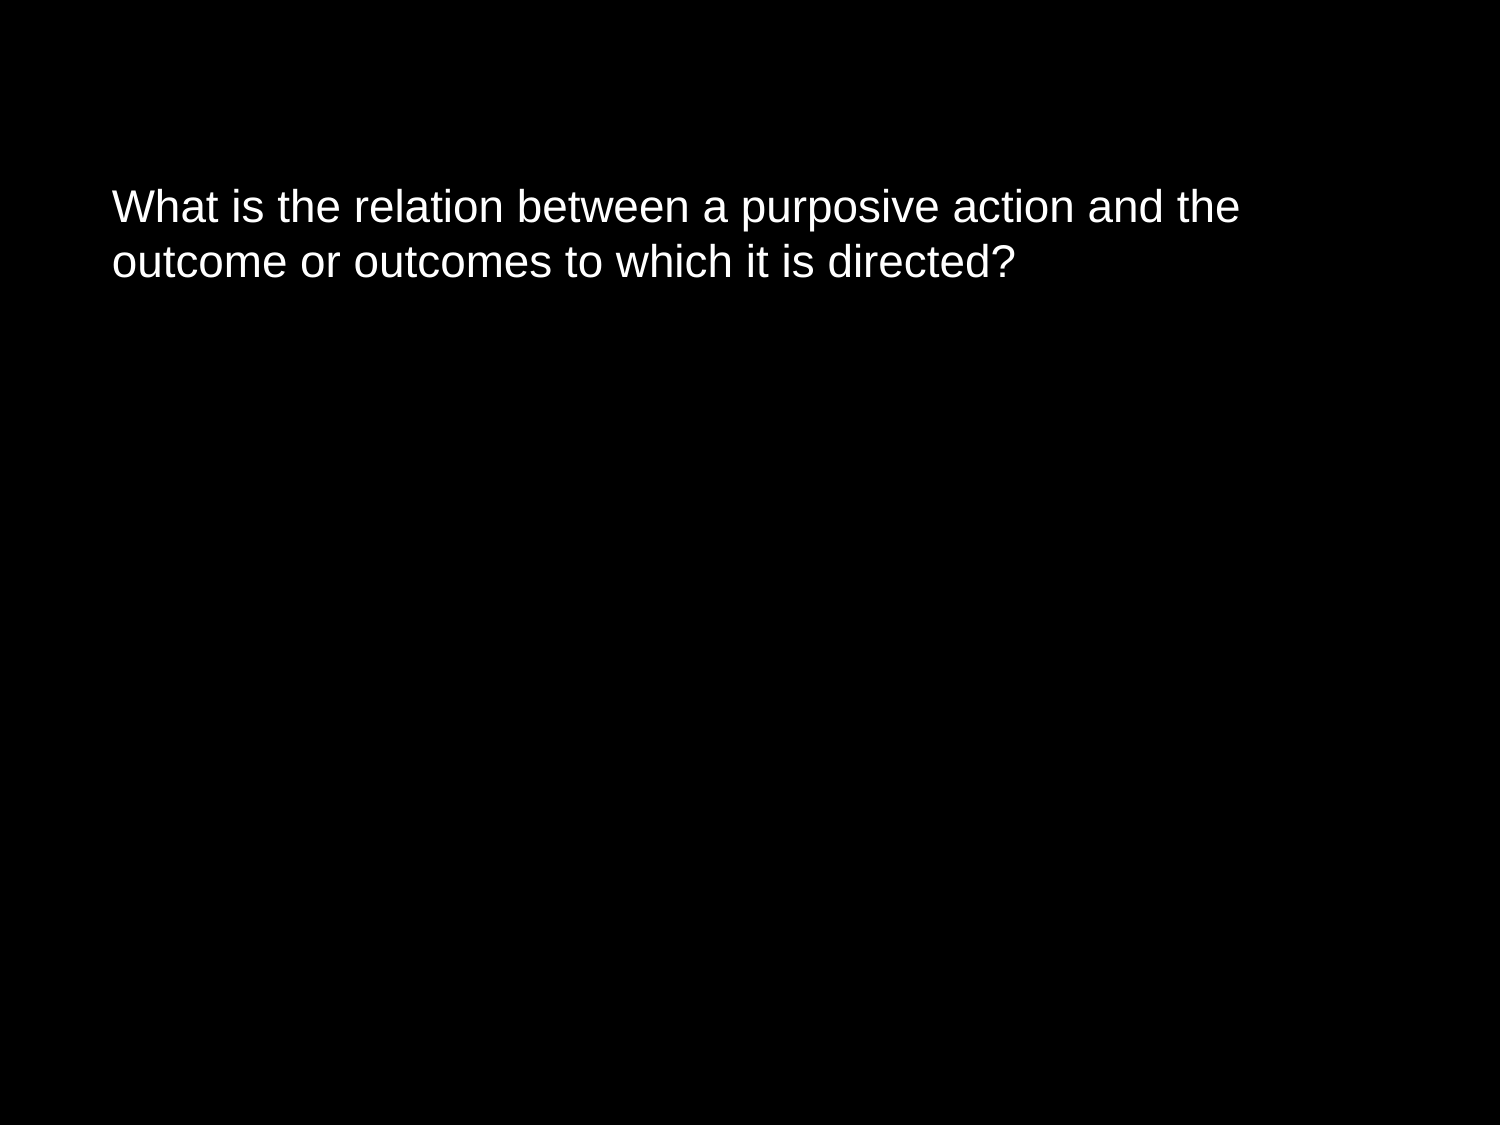

What is the relation between a purposive action and the outcome or outcomes to which it is directed?